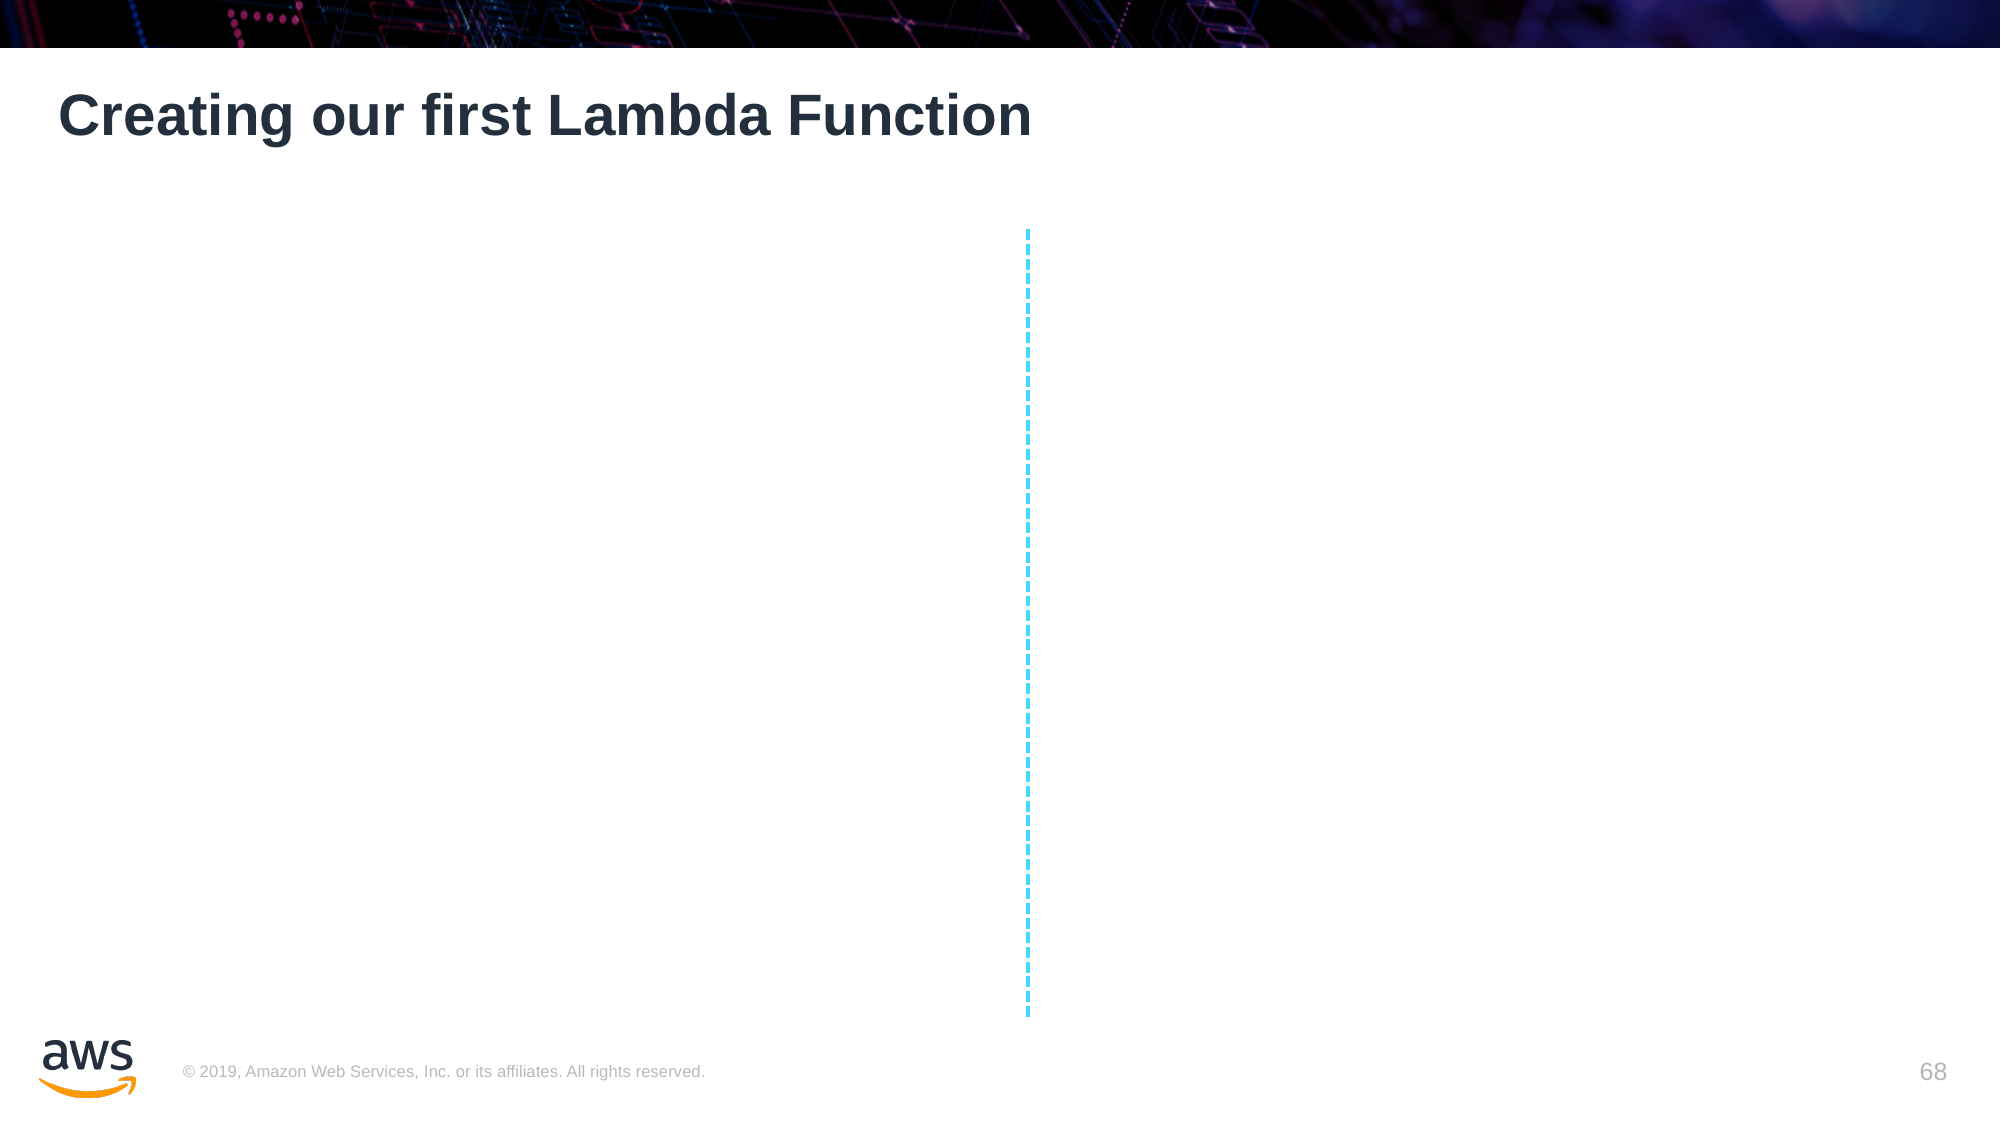

# Creating our first Lambda Function
68